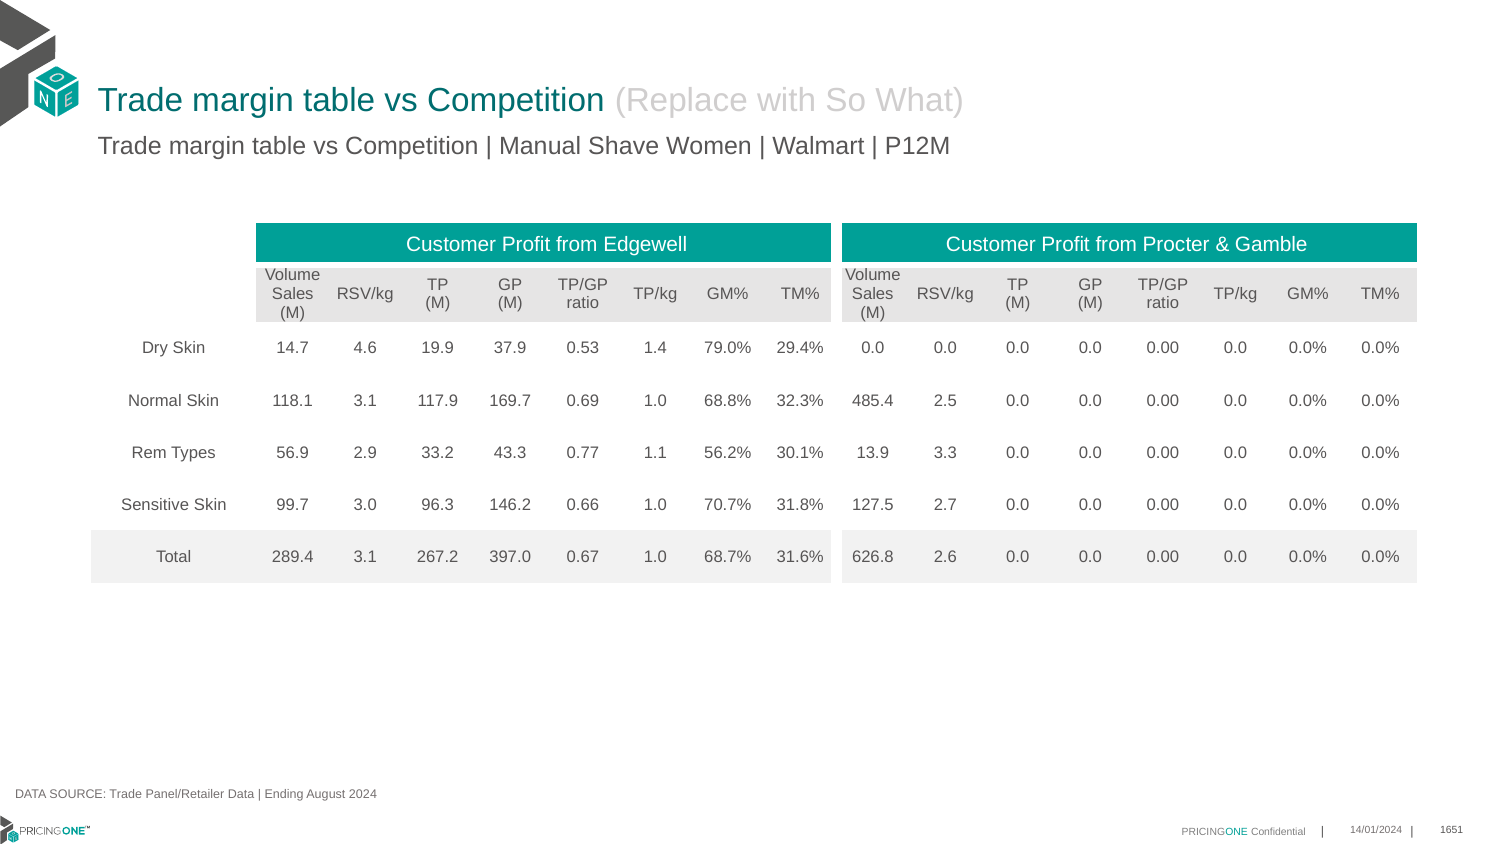

# Trade margin table vs Competition (Replace with So What)
Trade margin table vs Competition | Manual Shave Women | Walmart | P12M
|  | Customer Profit from Edgewell |  |  |  |  |  |  |  | Customer Profit from Procter & Gamble |  |  |  |  |  |  |  |
| --- | --- | --- | --- | --- | --- | --- | --- | --- | --- | --- | --- | --- | --- | --- | --- | --- |
|  | Volume Sales (M) | RSV/kg | TP (M) | GP (M) | TP/GP ratio | TP/kg | GM% | TM% | Volume Sales (M) | RSV/kg | TP (M) | GP (M) | TP/GP ratio | TP/kg | GM% | TM% |
| Dry Skin | 14.7 | 4.6 | 19.9 | 37.9 | 0.53 | 1.4 | 79.0% | 29.4% | 0.0 | 0.0 | 0.0 | 0.0 | 0.00 | 0.0 | 0.0% | 0.0% |
| Normal Skin | 118.1 | 3.1 | 117.9 | 169.7 | 0.69 | 1.0 | 68.8% | 32.3% | 485.4 | 2.5 | 0.0 | 0.0 | 0.00 | 0.0 | 0.0% | 0.0% |
| Rem Types | 56.9 | 2.9 | 33.2 | 43.3 | 0.77 | 1.1 | 56.2% | 30.1% | 13.9 | 3.3 | 0.0 | 0.0 | 0.00 | 0.0 | 0.0% | 0.0% |
| Sensitive Skin | 99.7 | 3.0 | 96.3 | 146.2 | 0.66 | 1.0 | 70.7% | 31.8% | 127.5 | 2.7 | 0.0 | 0.0 | 0.00 | 0.0 | 0.0% | 0.0% |
| Total | 289.4 | 3.1 | 267.2 | 397.0 | 0.67 | 1.0 | 68.7% | 31.6% | 626.8 | 2.6 | 0.0 | 0.0 | 0.00 | 0.0 | 0.0% | 0.0% |
DATA SOURCE: Trade Panel/Retailer Data | Ending August 2024

14/01/2024
1651